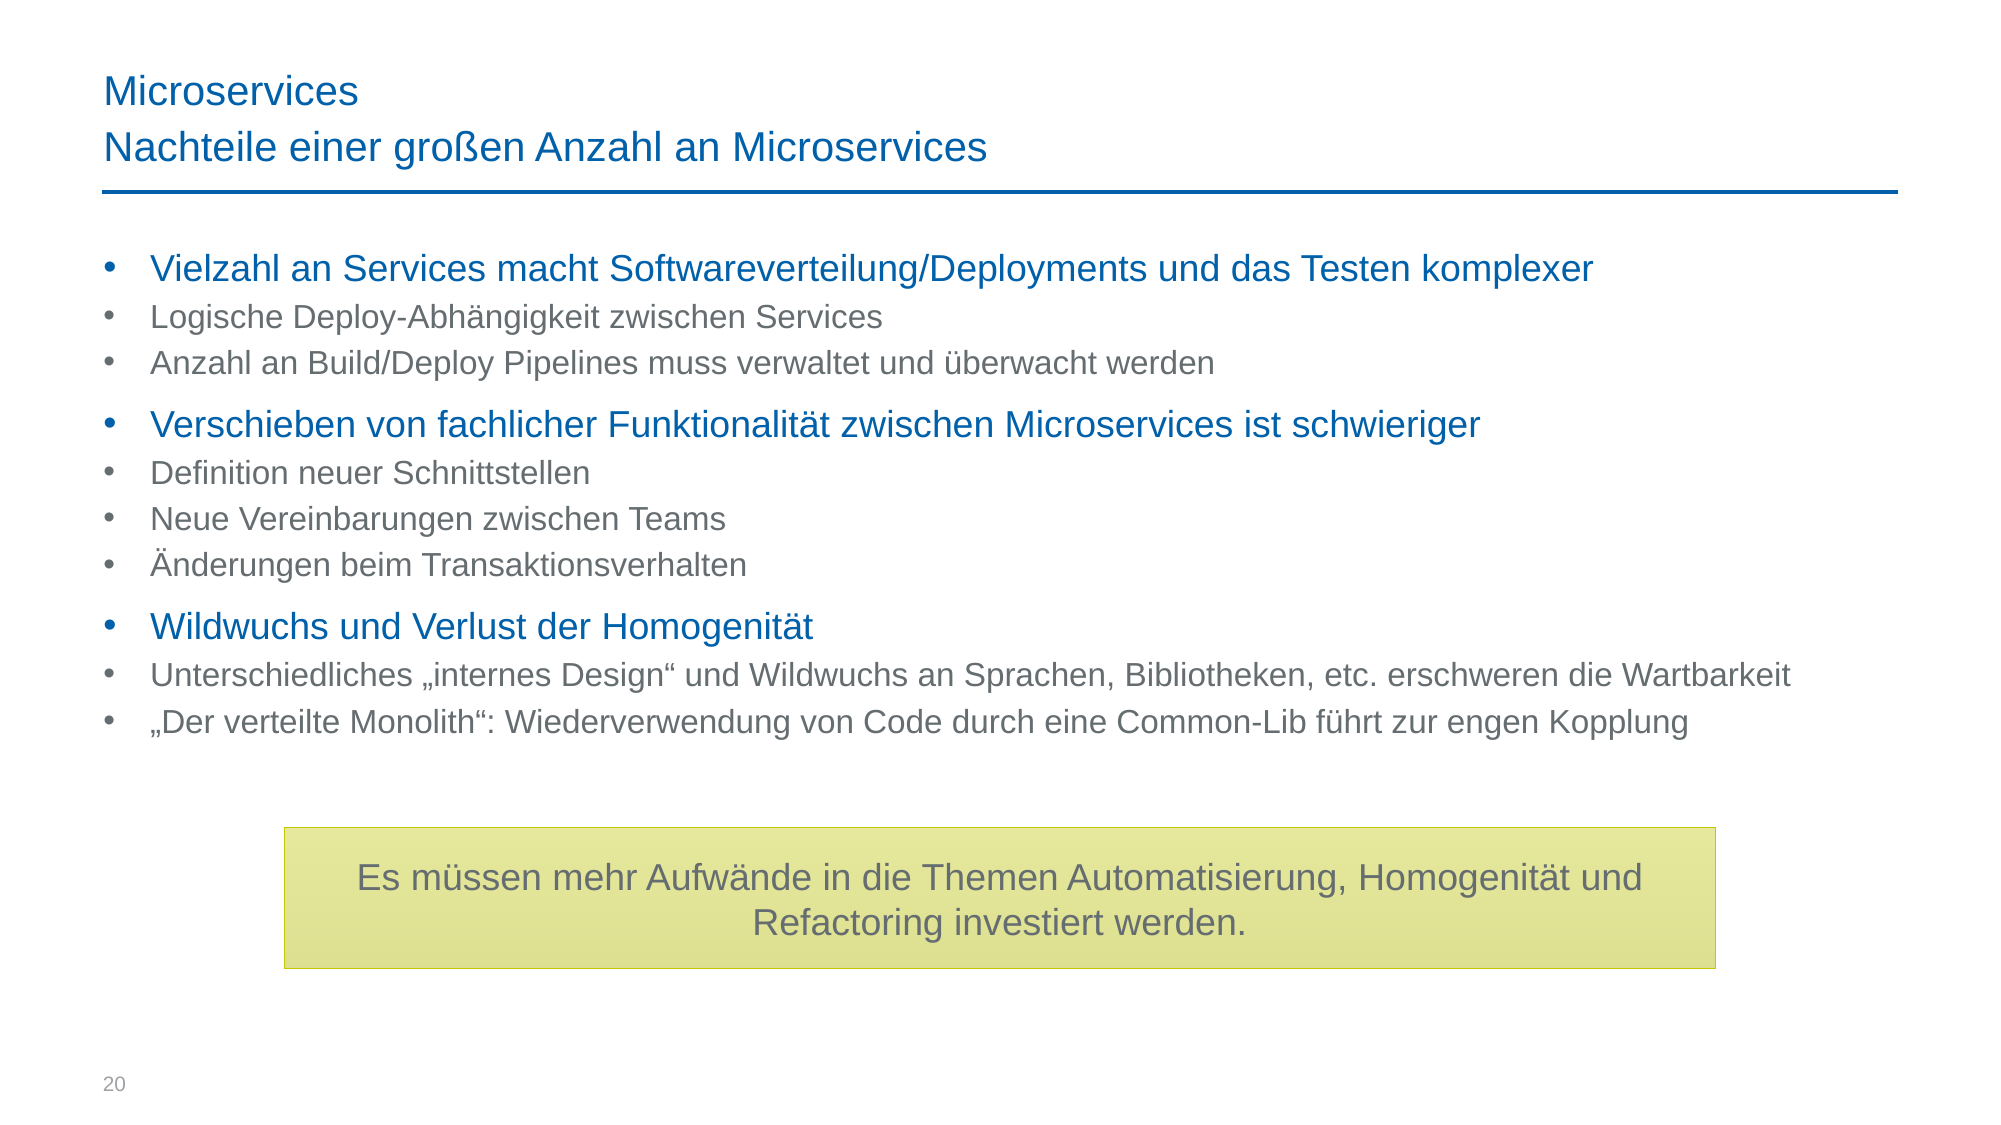

# Microservices
Nachteile einer großen Anzahl an Microservices
Vielzahl an Services macht Softwareverteilung/Deployments und das Testen komplexer
Logische Deploy-Abhängigkeit zwischen Services
Anzahl an Build/Deploy Pipelines muss verwaltet und überwacht werden
Verschieben von fachlicher Funktionalität zwischen Microservices ist schwieriger
Definition neuer Schnittstellen
Neue Vereinbarungen zwischen Teams
Änderungen beim Transaktionsverhalten
Wildwuchs und Verlust der Homogenität
Unterschiedliches „internes Design“ und Wildwuchs an Sprachen, Bibliotheken, etc. erschweren die Wartbarkeit
„Der verteilte Monolith“: Wiederverwendung von Code durch eine Common-Lib führt zur engen Kopplung
Es müssen mehr Aufwände in die Themen Automatisierung, Homogenität und Refactoring investiert werden.
20